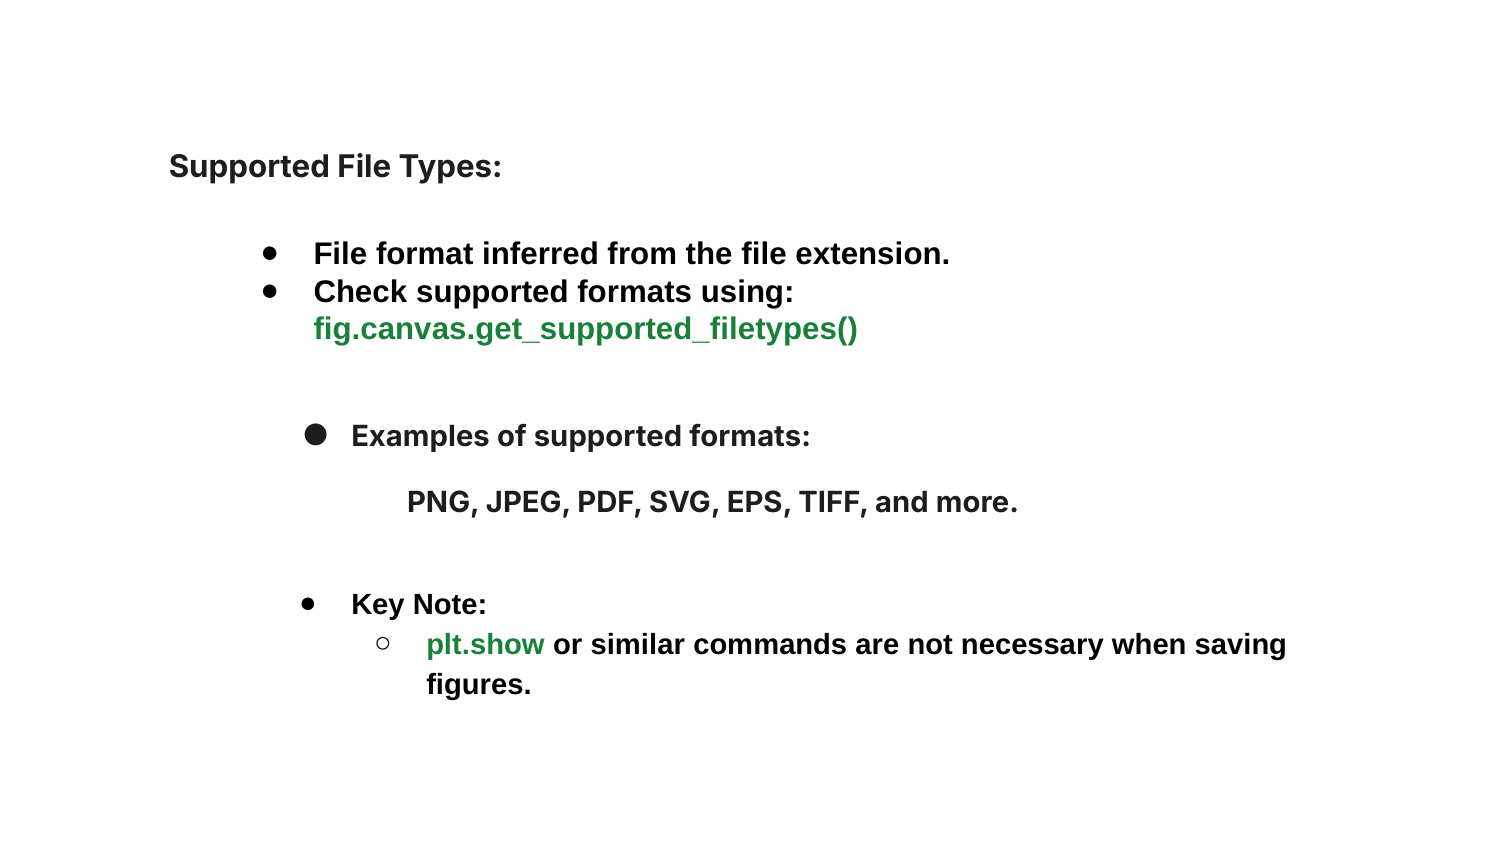

Supported File Types:
File format inferred from the file extension.
Check supported formats using:
fig.canvas.get_supported_filetypes()

Examples of supported formats:
        PNG, JPEG, PDF, SVG, EPS, TIFF, and more.
Key Note:
plt.show or similar commands are not necessary when saving figures.